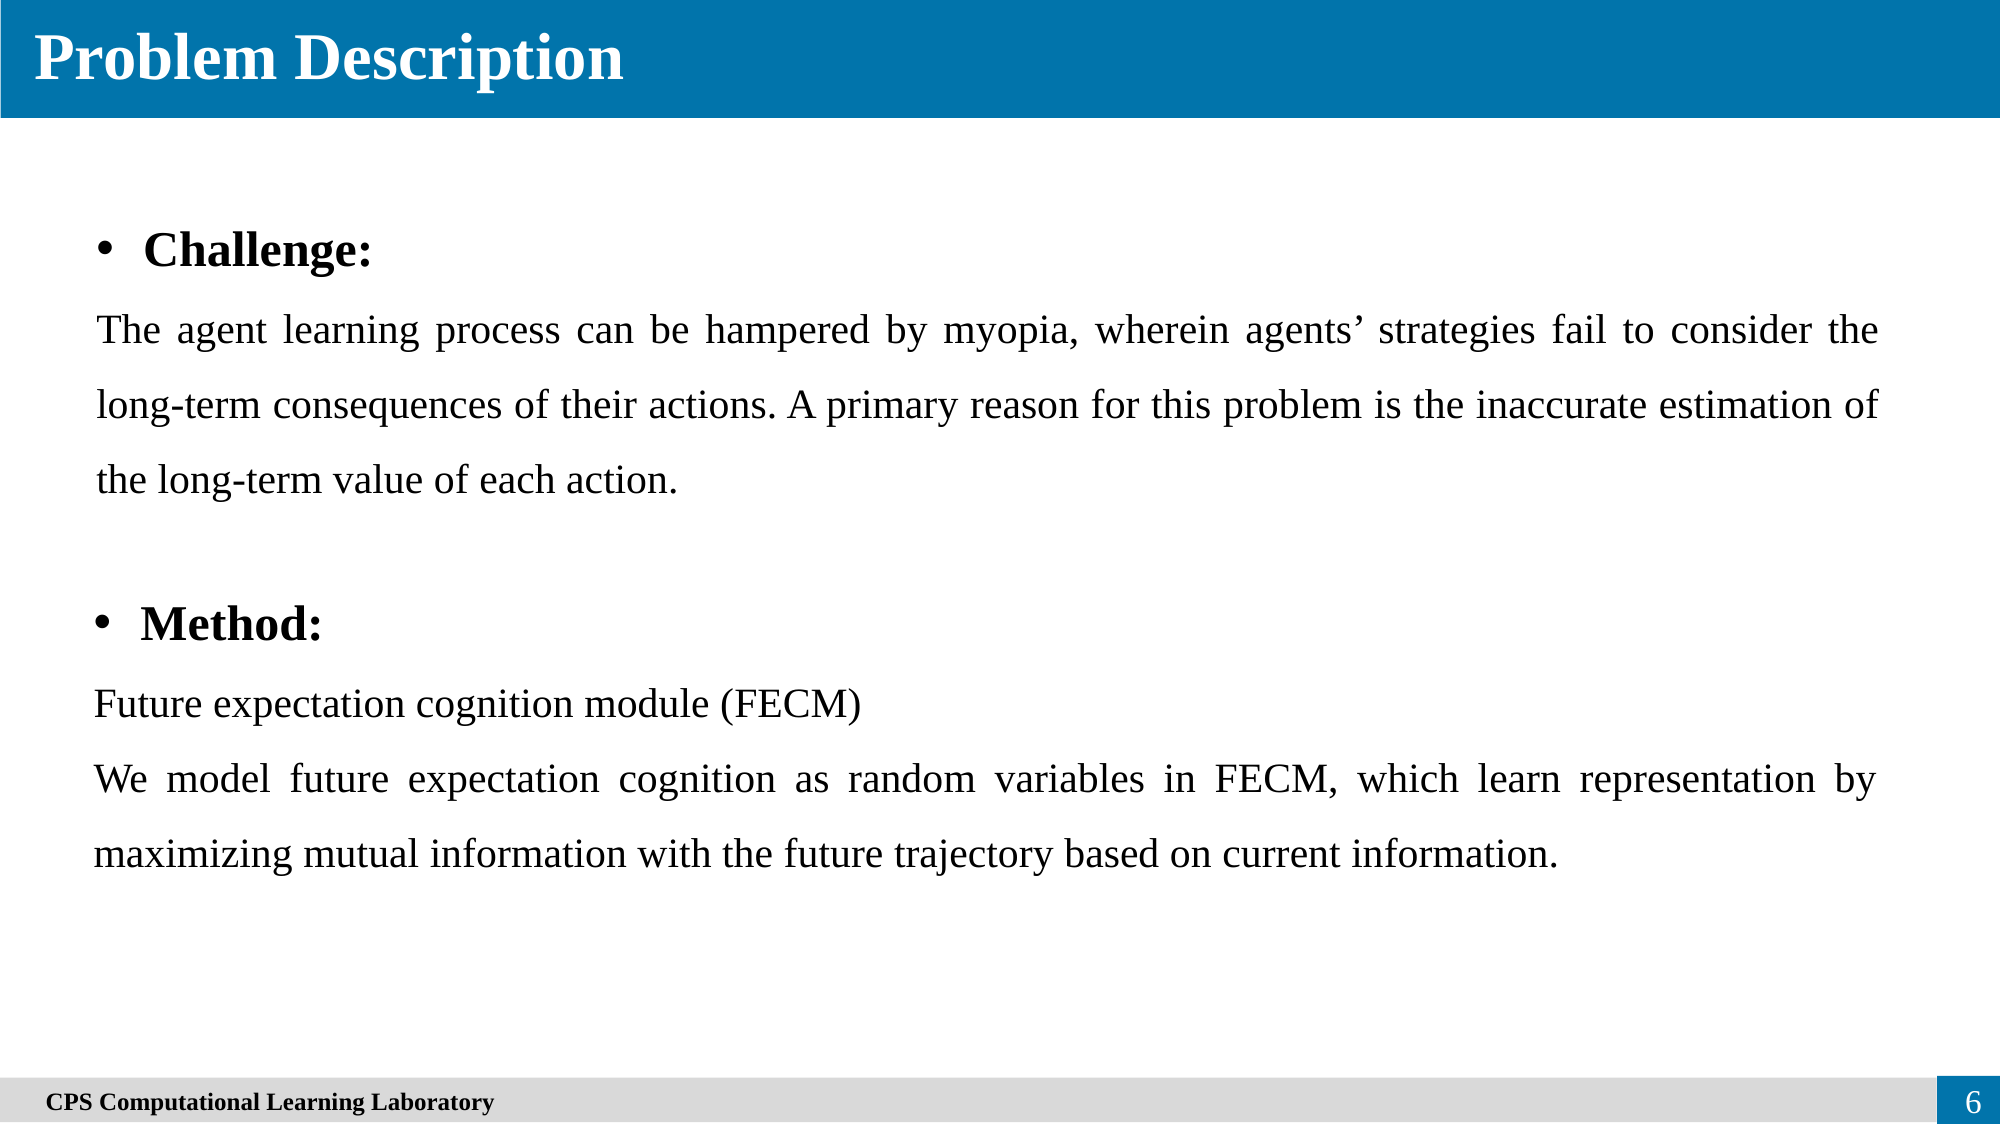

Problem Description
Challenge:
The agent learning process can be hampered by myopia, wherein agents’ strategies fail to consider the long-term consequences of their actions. A primary reason for this problem is the inaccurate estimation of the long-term value of each action.
Method:
Future expectation cognition module (FECM)
We model future expectation cognition as random variables in FECM, which learn representation by maximizing mutual information with the future trajectory based on current information.
6
　CPS Computational Learning Laboratory